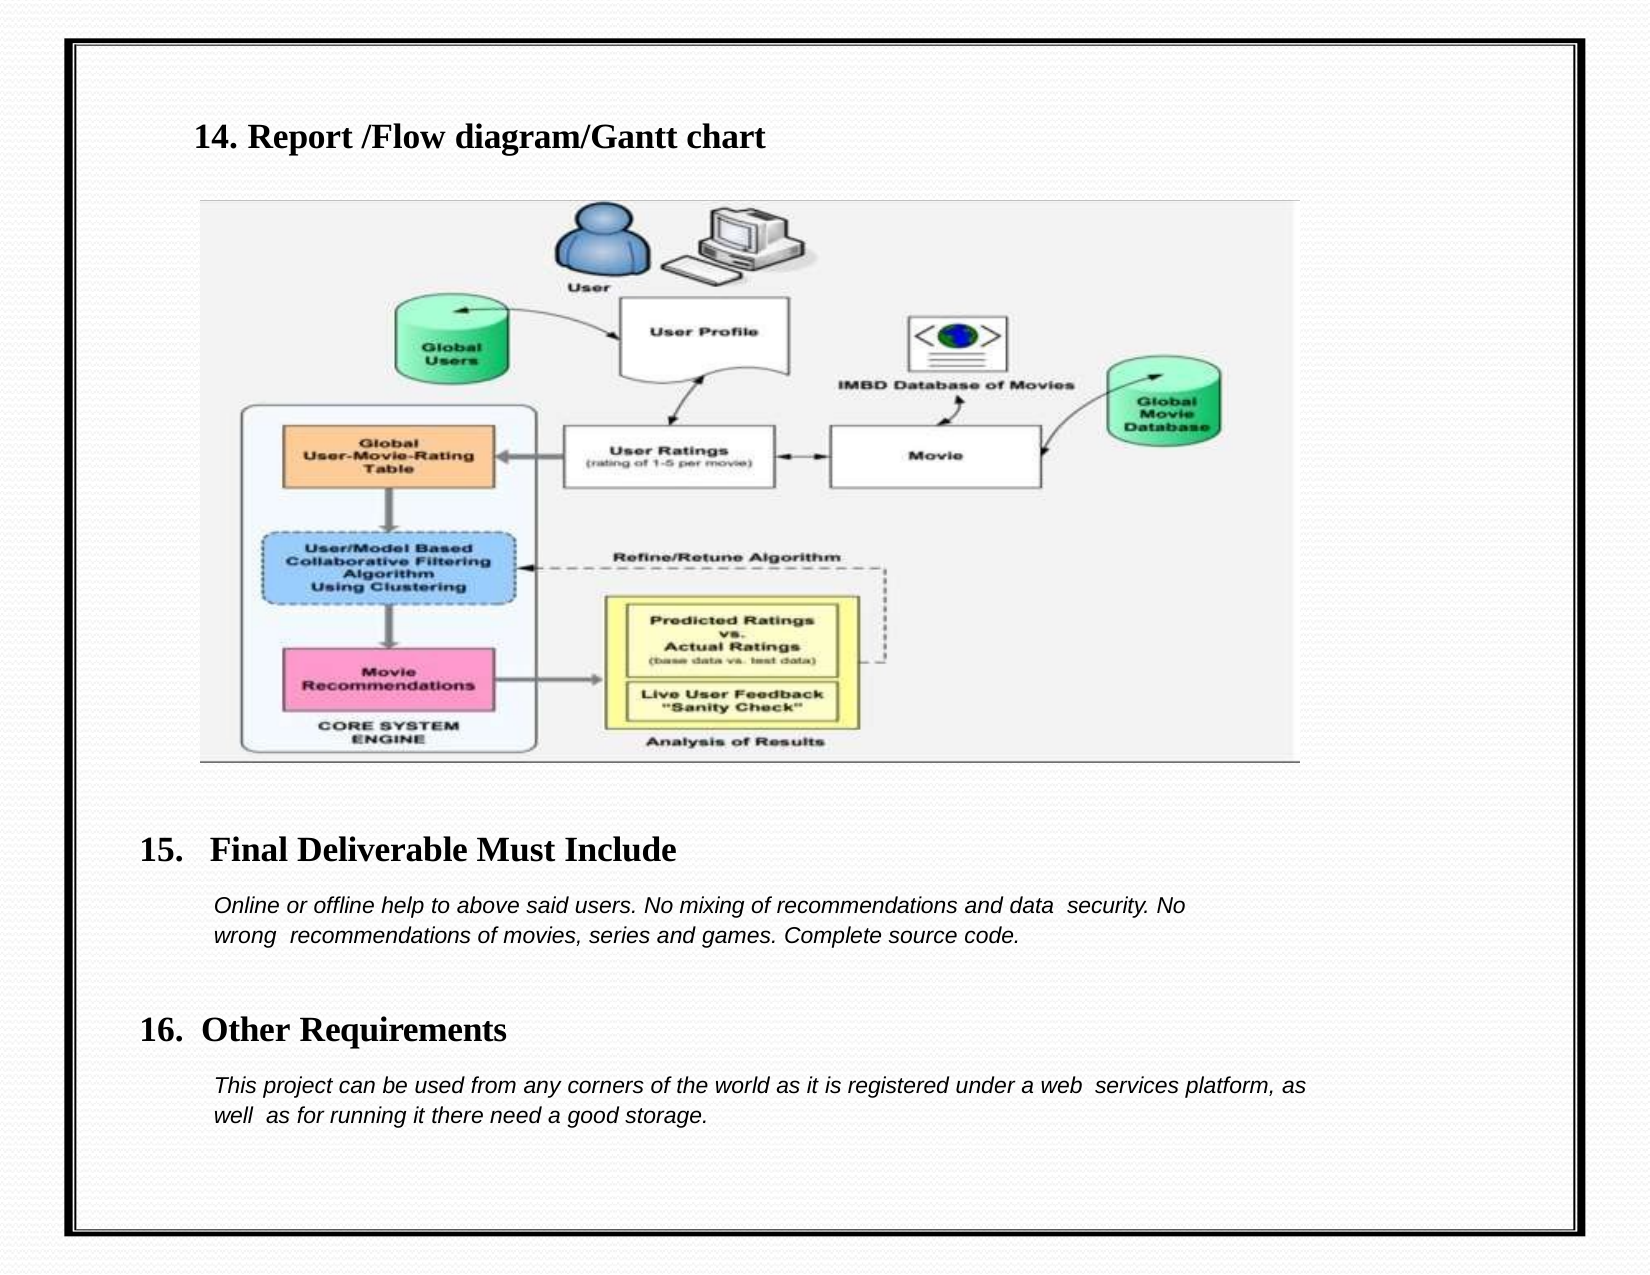

# 14. Report /Flow diagram/Gantt chart

Final Deliverable Must Include
Online or offline help to above said users. No mixing of recommendations and data security. No wrong  recommendations of movies, series and games. Complete source code.

Other Requirements
This project can be used from any corners of the world as it is registered under a web services platform, as well  as for running it there need a good storage.